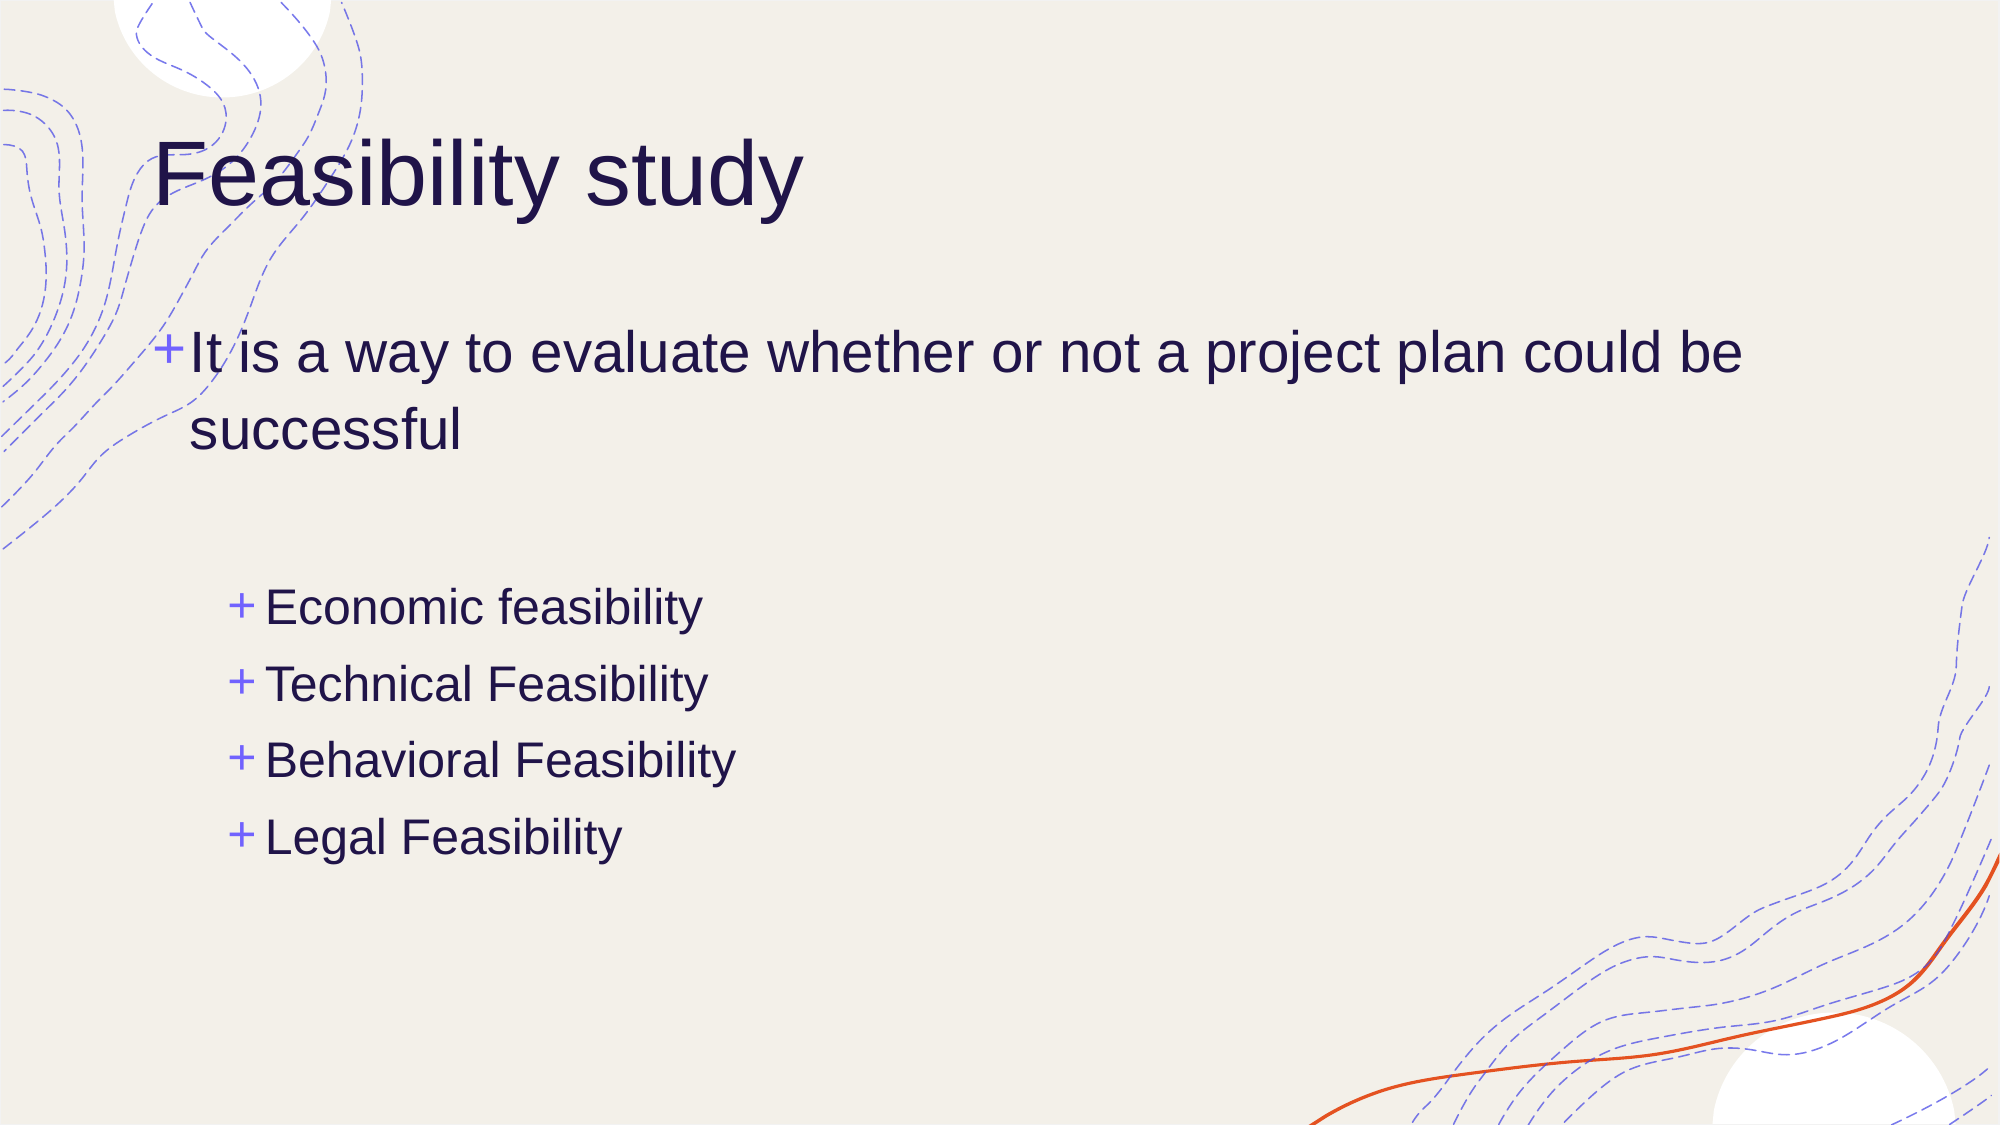

# Feasibility study
It is a way to evaluate whether or not a project plan could be successful

Economic feasibility
Technical Feasibility
Behavioral Feasibility
Legal Feasibility